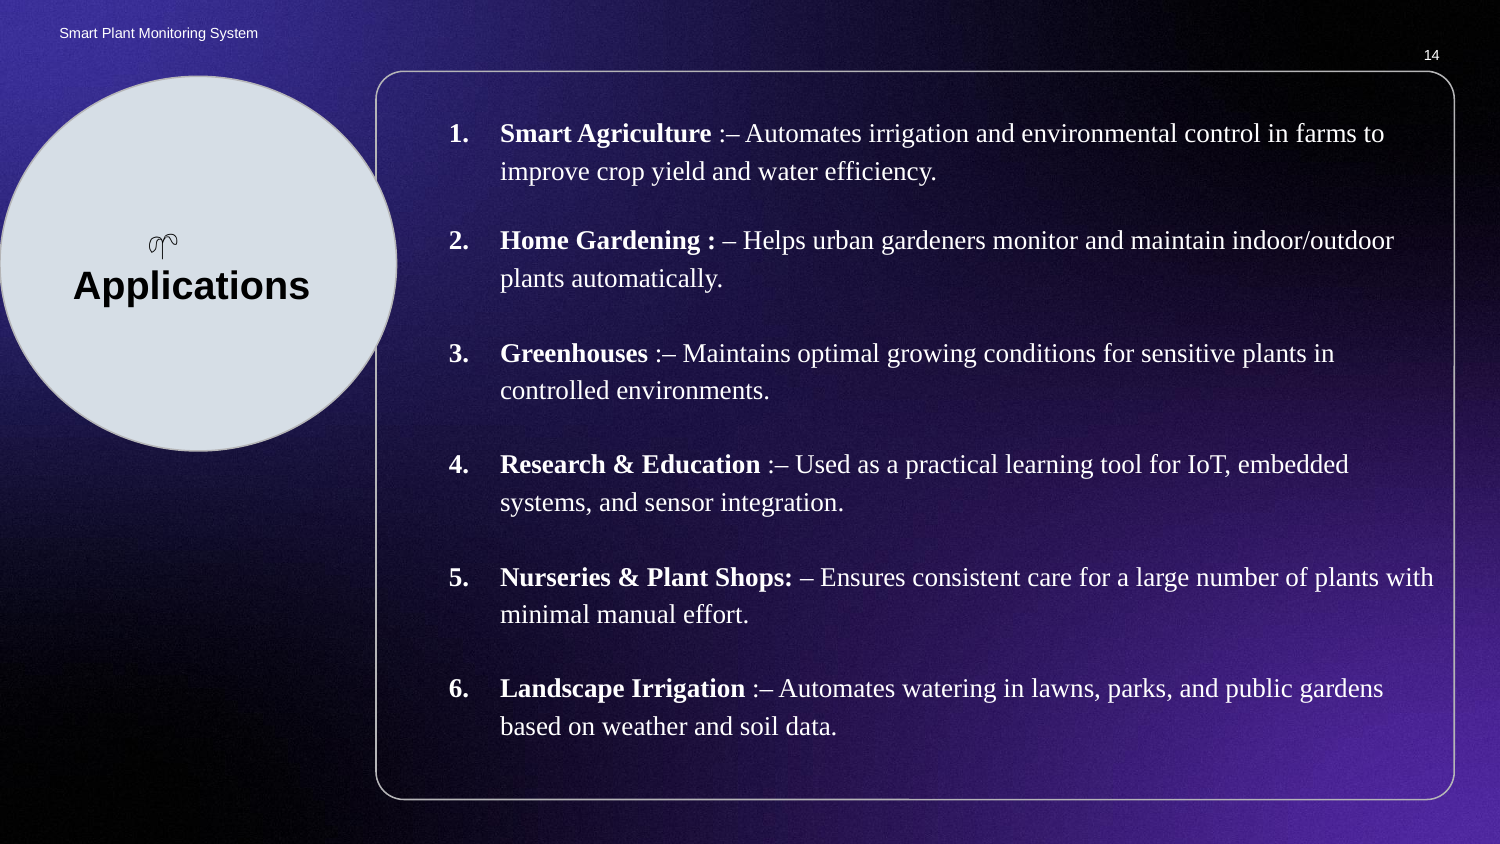

Smart Plant Monitoring System

14

🌱 Applications
# Smart Agriculture :– Automates irrigation and environmental control in farms to improve crop yield and water efficiency.
Home Gardening : – Helps urban gardeners monitor and maintain indoor/outdoor plants automatically.
Greenhouses :– Maintains optimal growing conditions for sensitive plants in controlled environments.
Research & Education :– Used as a practical learning tool for IoT, embedded systems, and sensor integration.
Nurseries & Plant Shops: – Ensures consistent care for a large number of plants with minimal manual effort.
Landscape Irrigation :– Automates watering in lawns, parks, and public gardens based on weather and soil data.